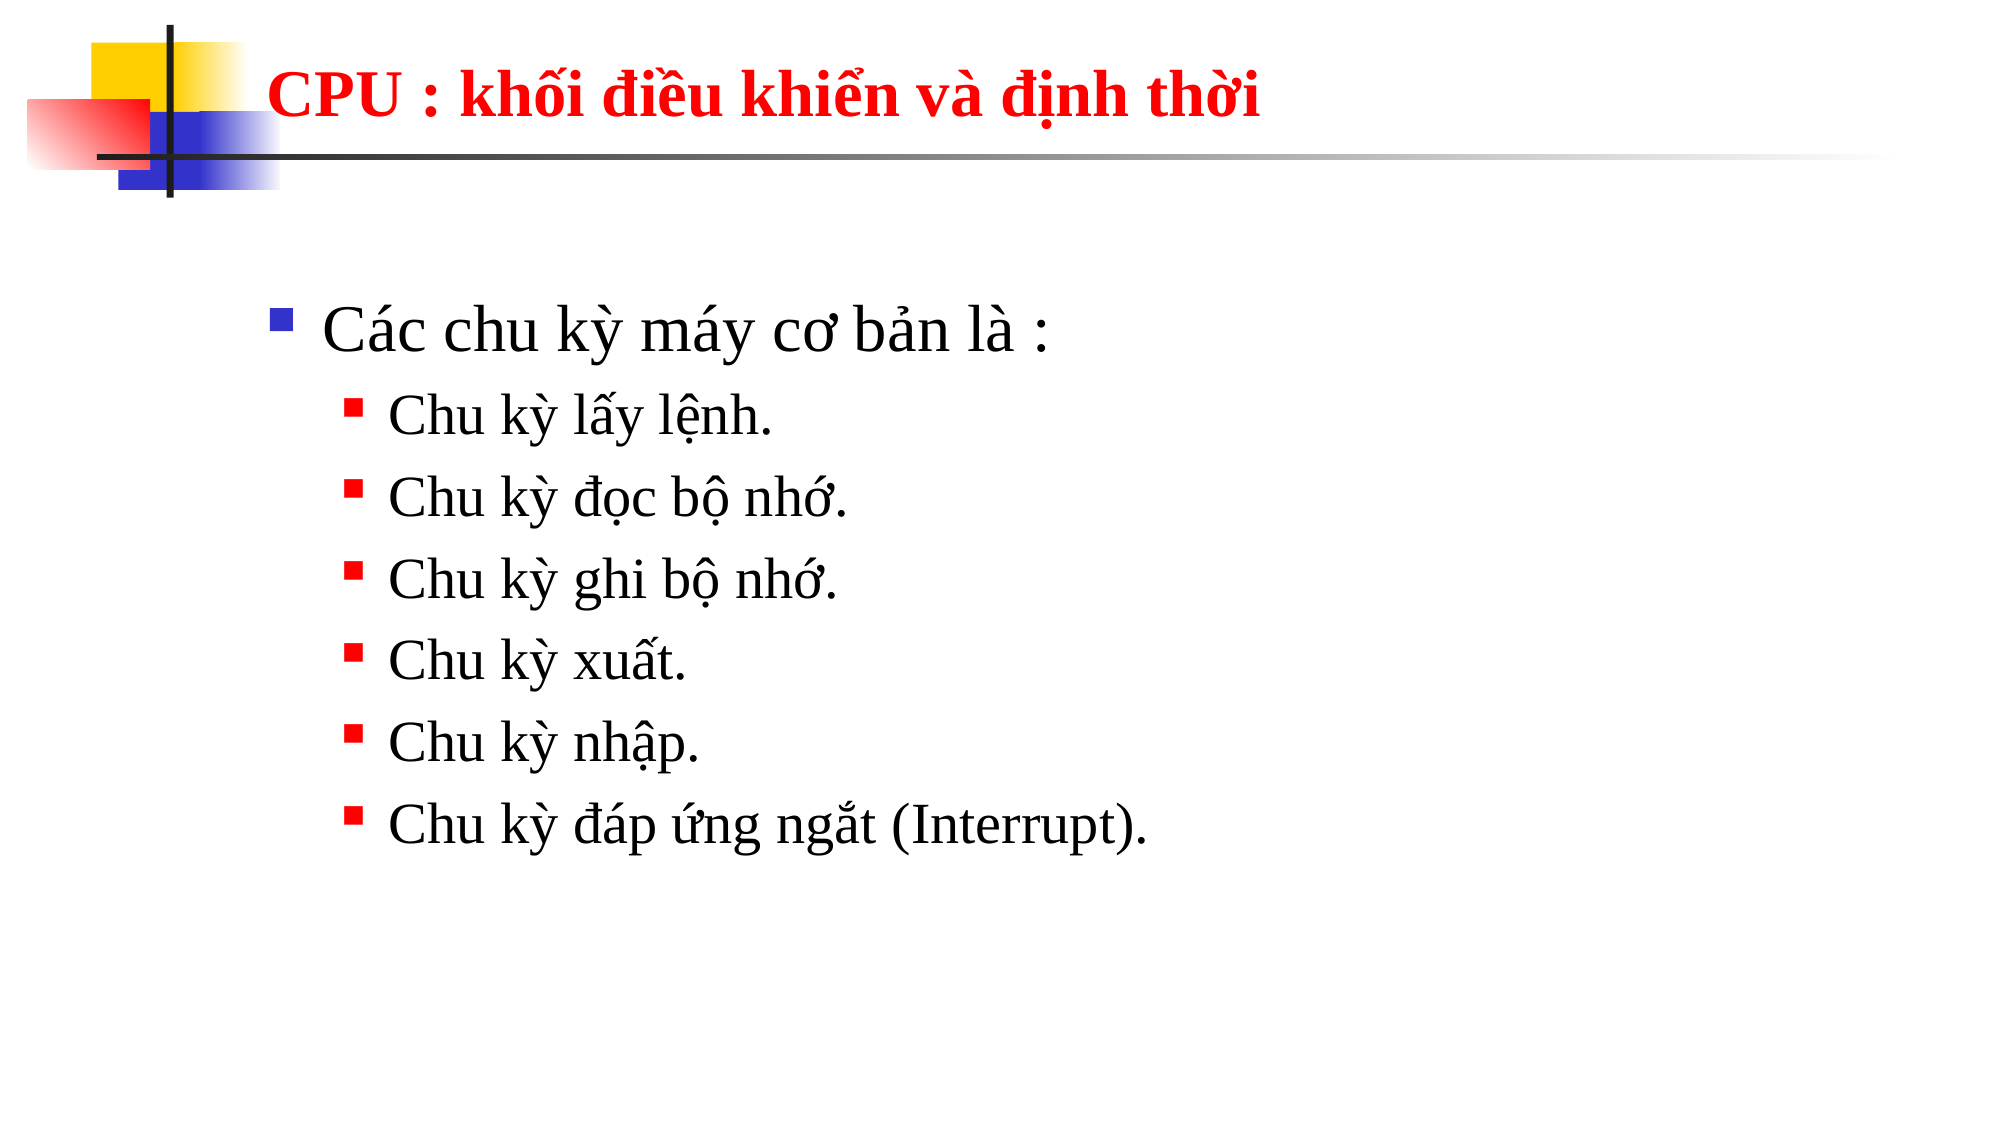

# CPU : khối điều khiển và định thời
Các chu kỳ máy cơ bản là :
Chu kỳ lấy lệnh.
Chu kỳ đọc bộ nhớ.
Chu kỳ ghi bộ nhớ.
Chu kỳ xuất.
Chu kỳ nhập.
Chu kỳ đáp ứng ngắt (Interrupt).